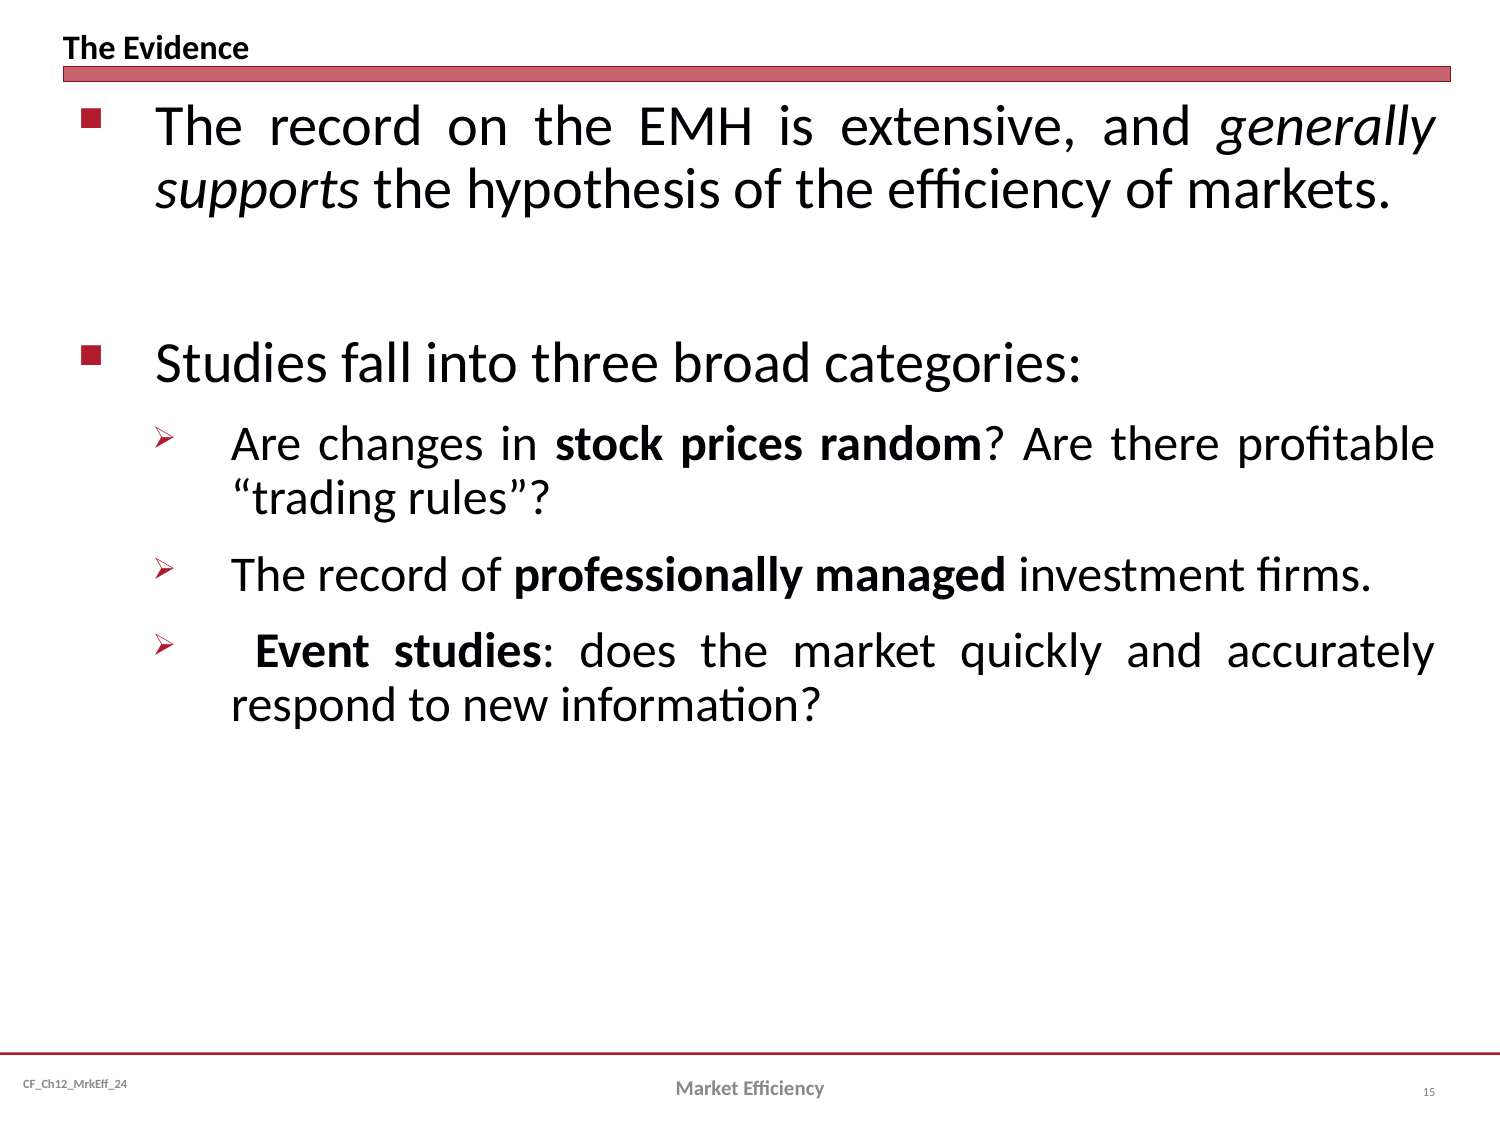

# The Evidence
The record on the EMH is extensive, and generally supports the hypothesis of the efficiency of markets.

Studies fall into three broad categories:
Are changes in stock prices random? Are there profitable “trading rules”?
The record of professionally managed investment firms.
 Event studies: does the market quickly and accurately respond to new information?

Market Efficiency
15